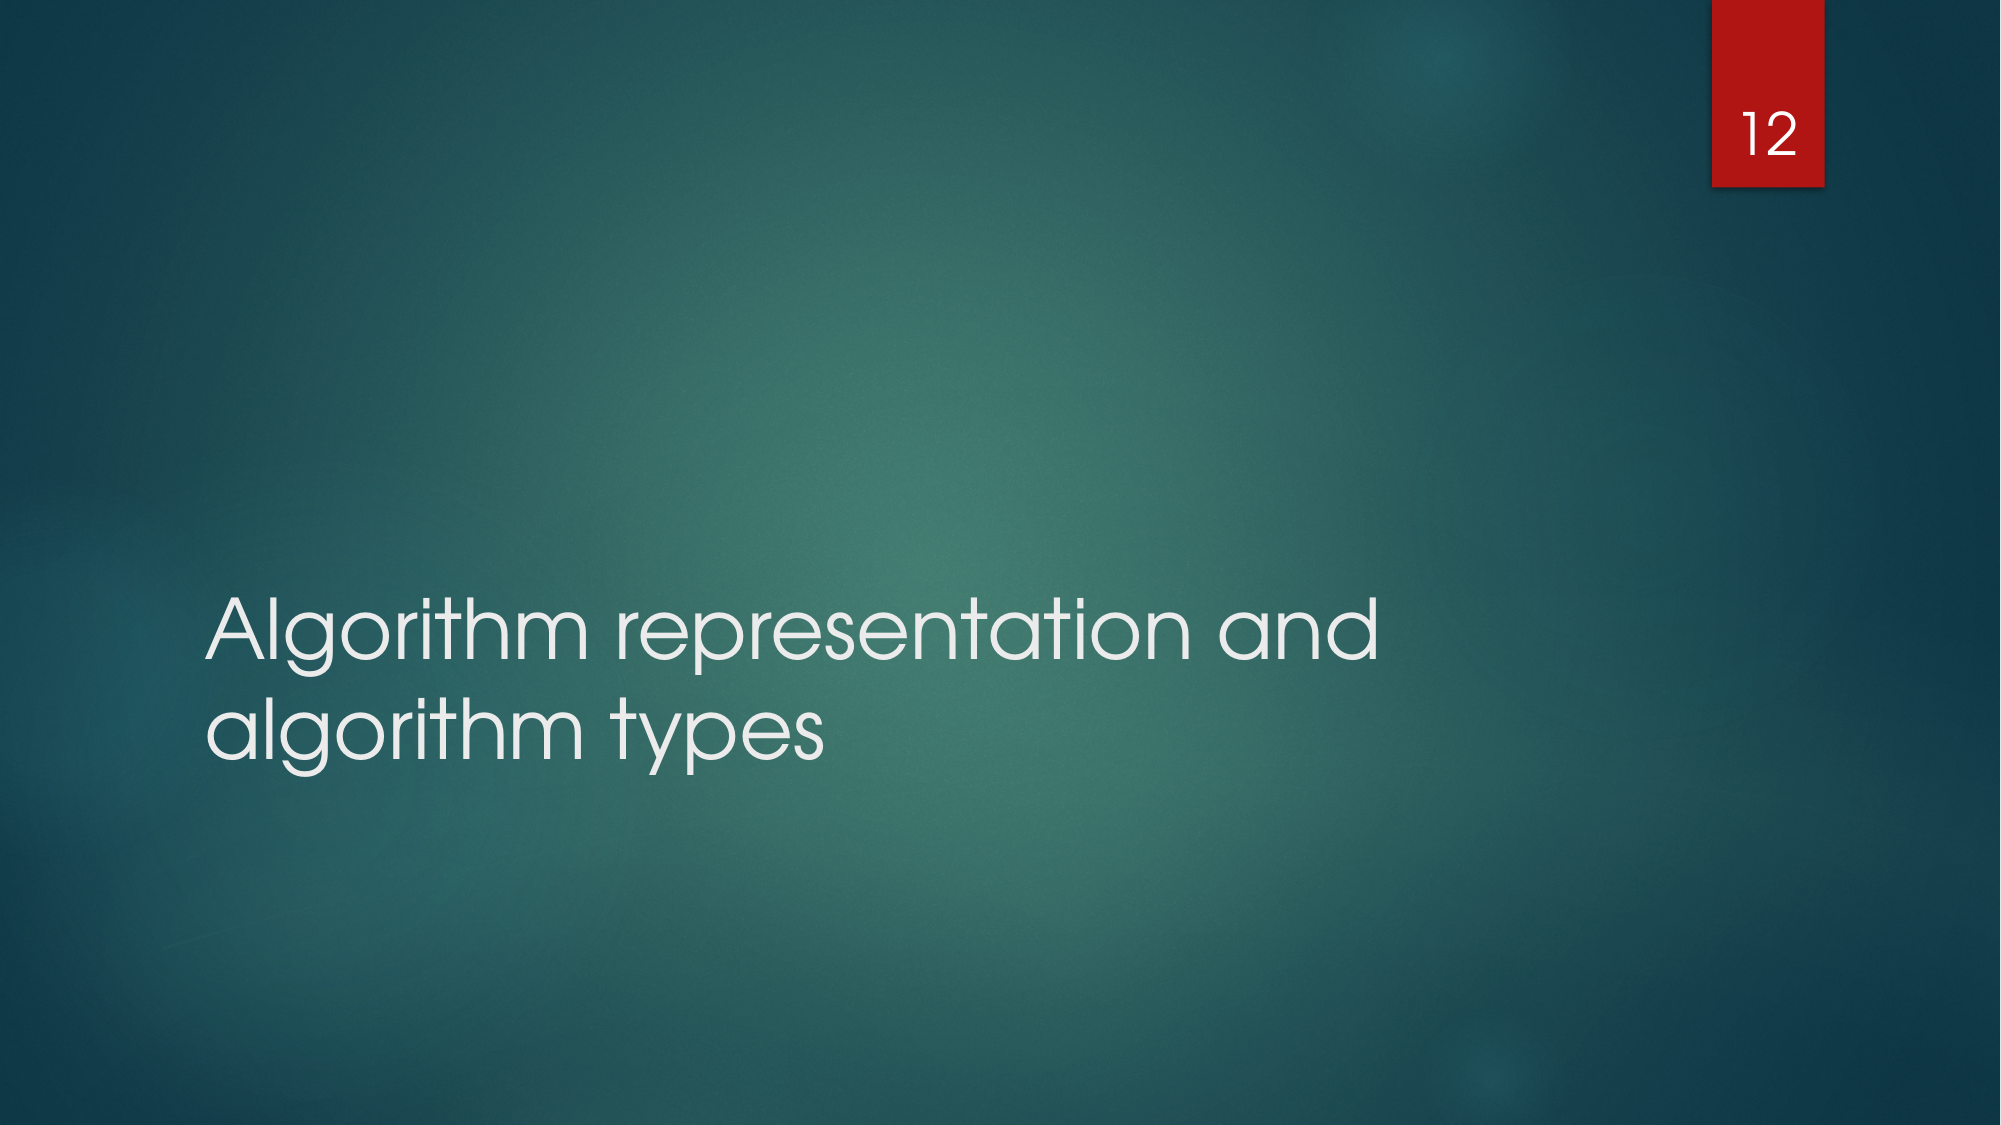

12
# Algorithm representation and algorithm types